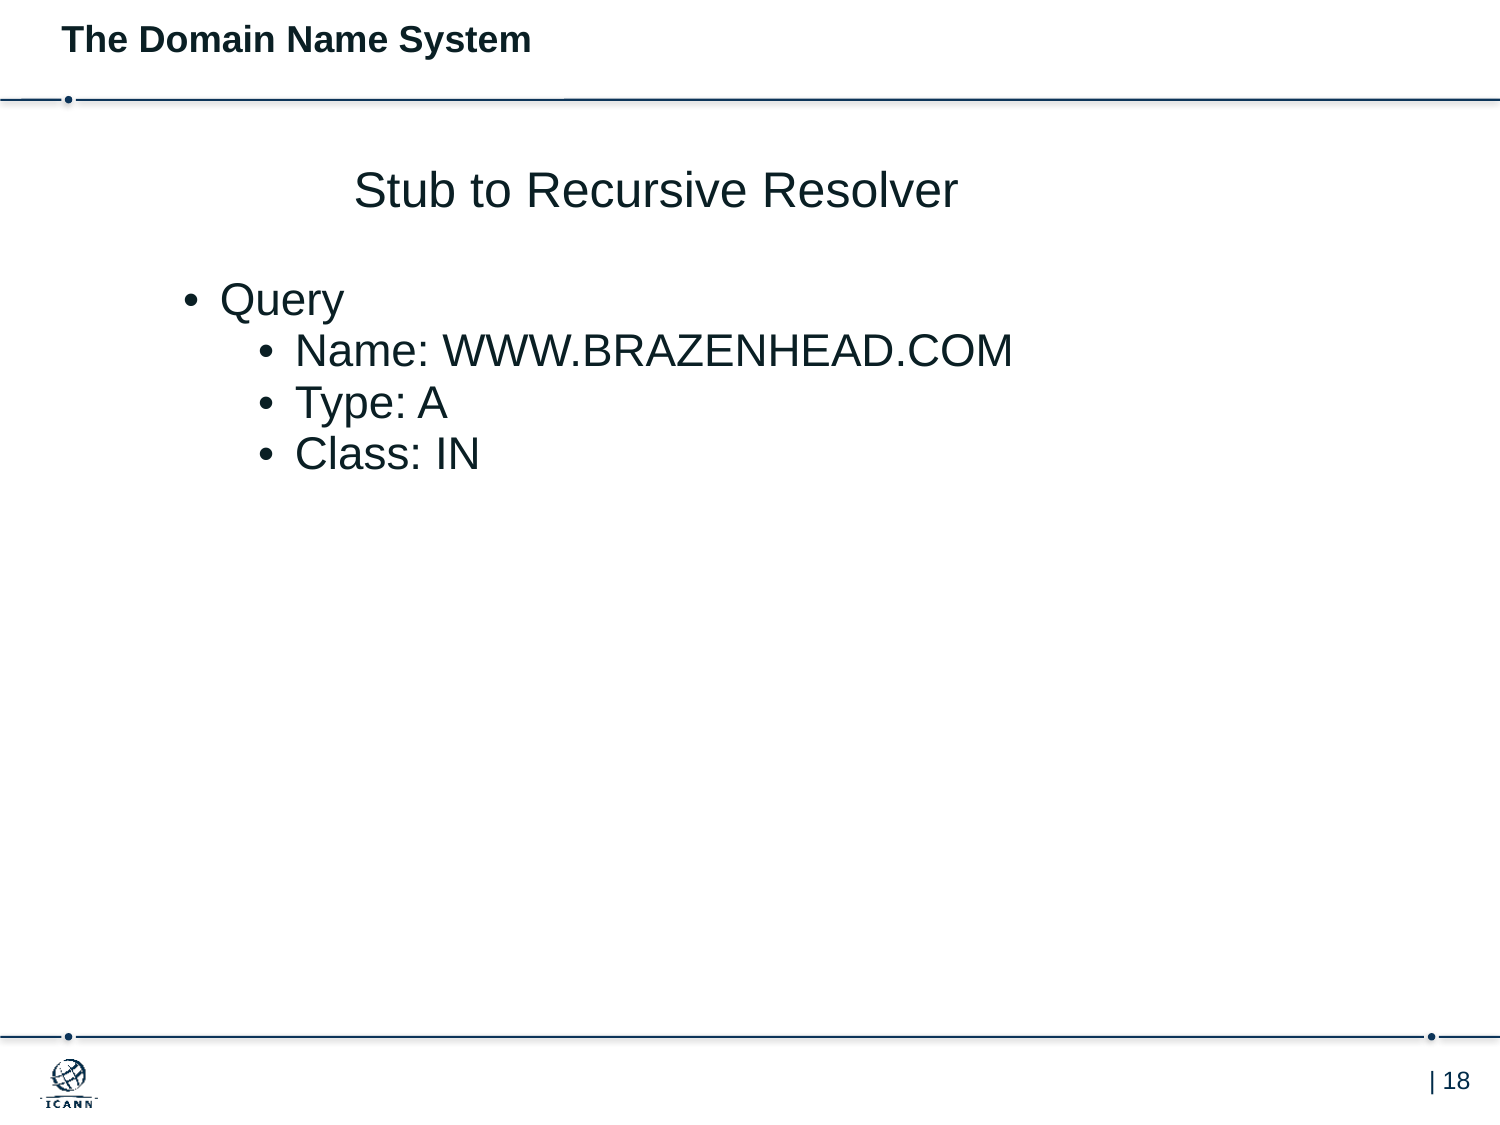

The Domain Name System
| Stub to Recursive Resolver Query Name: WWW.BRAZENHEAD.COM Type: A Class: IN |  |
| --- | --- |
|  |  |